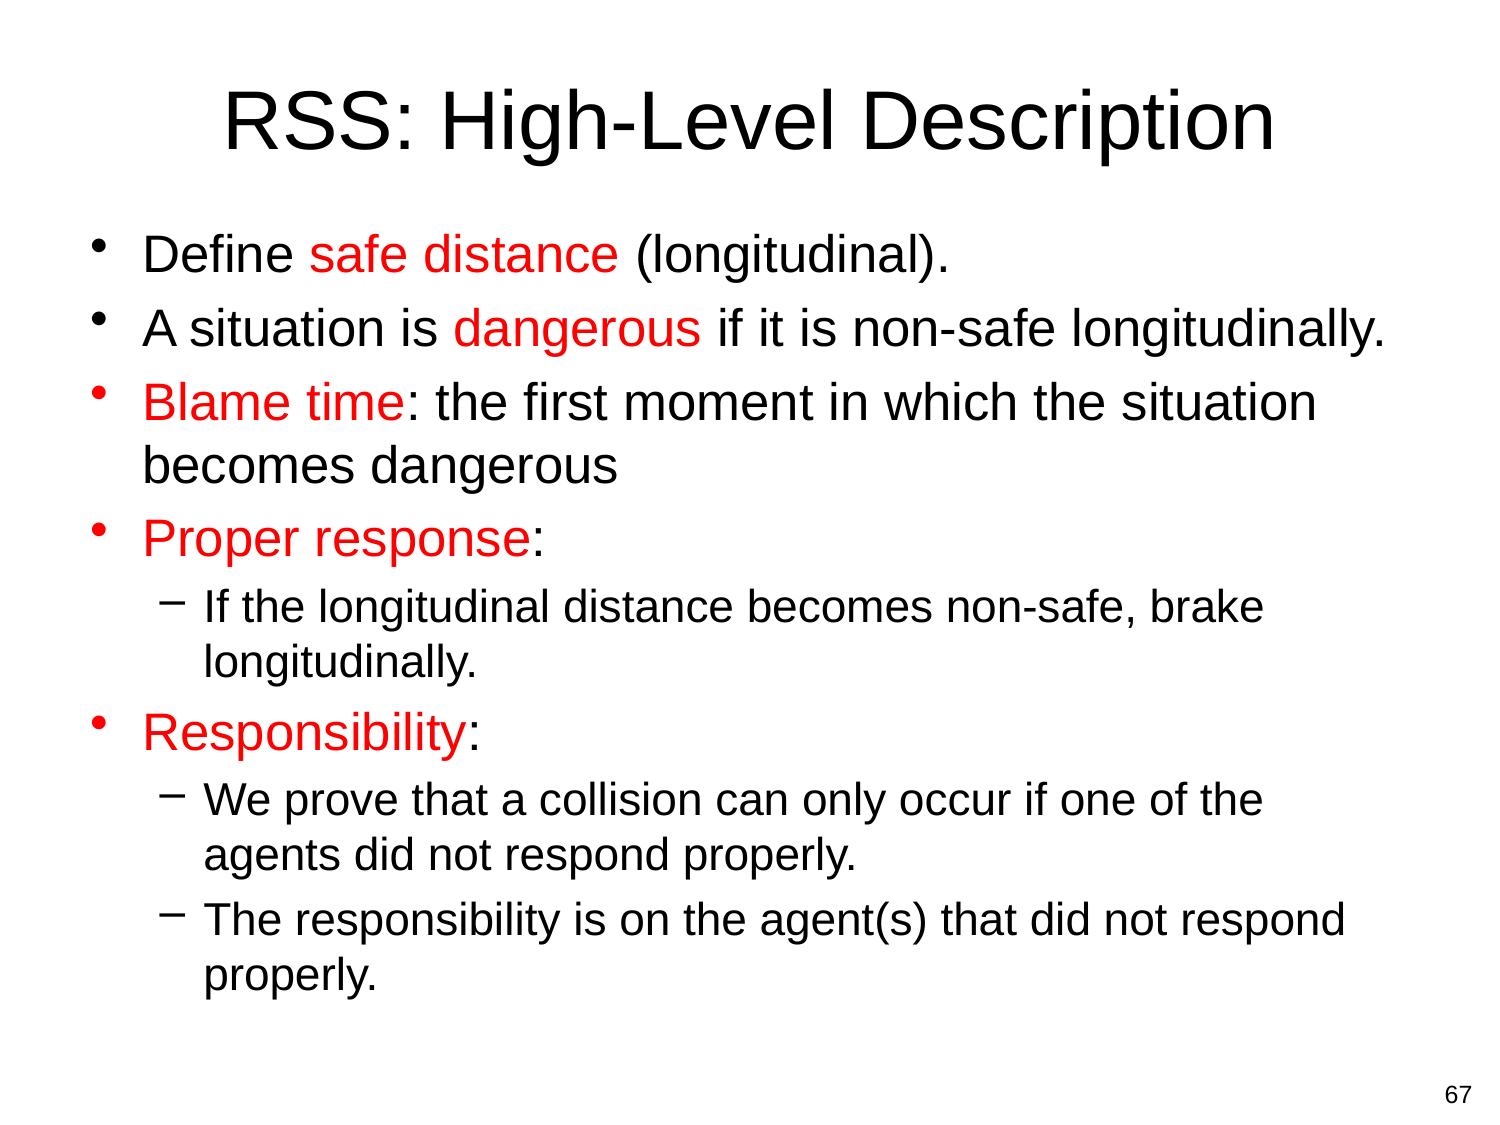

# RSS: High-Level Description
Define safe distance (longitudinal).
A situation is dangerous if it is non-safe longitudinally.
Blame time: the first moment in which the situation becomes dangerous
Proper response:
If the longitudinal distance becomes non-safe, brake longitudinally.
Responsibility:
We prove that a collision can only occur if one of the agents did not respond properly.
The responsibility is on the agent(s) that did not respond properly.

67